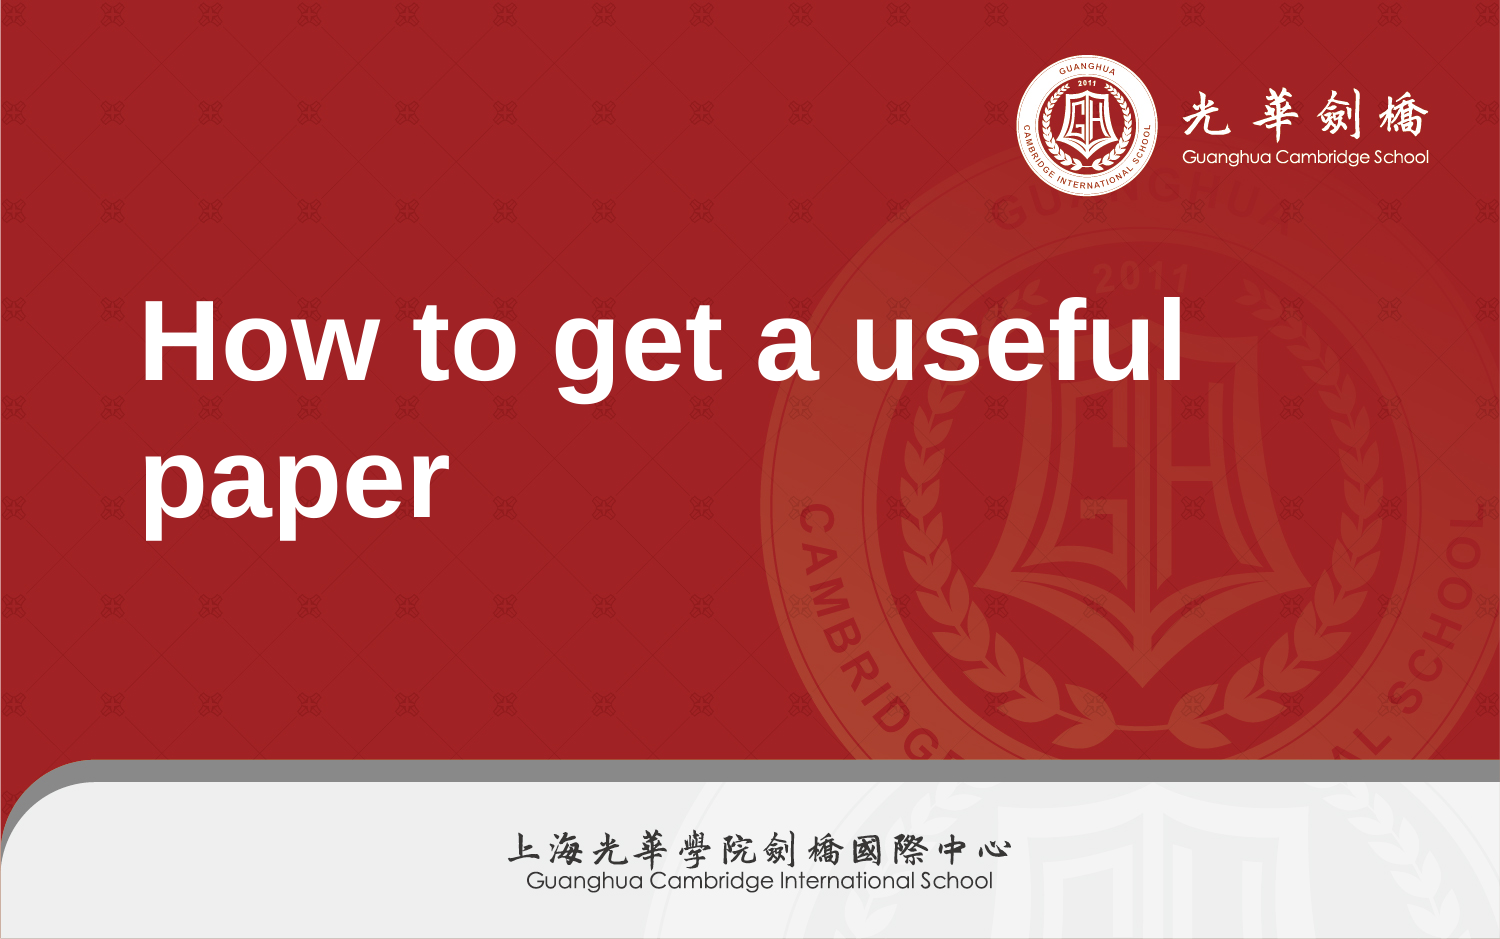

# How to get a useful paper